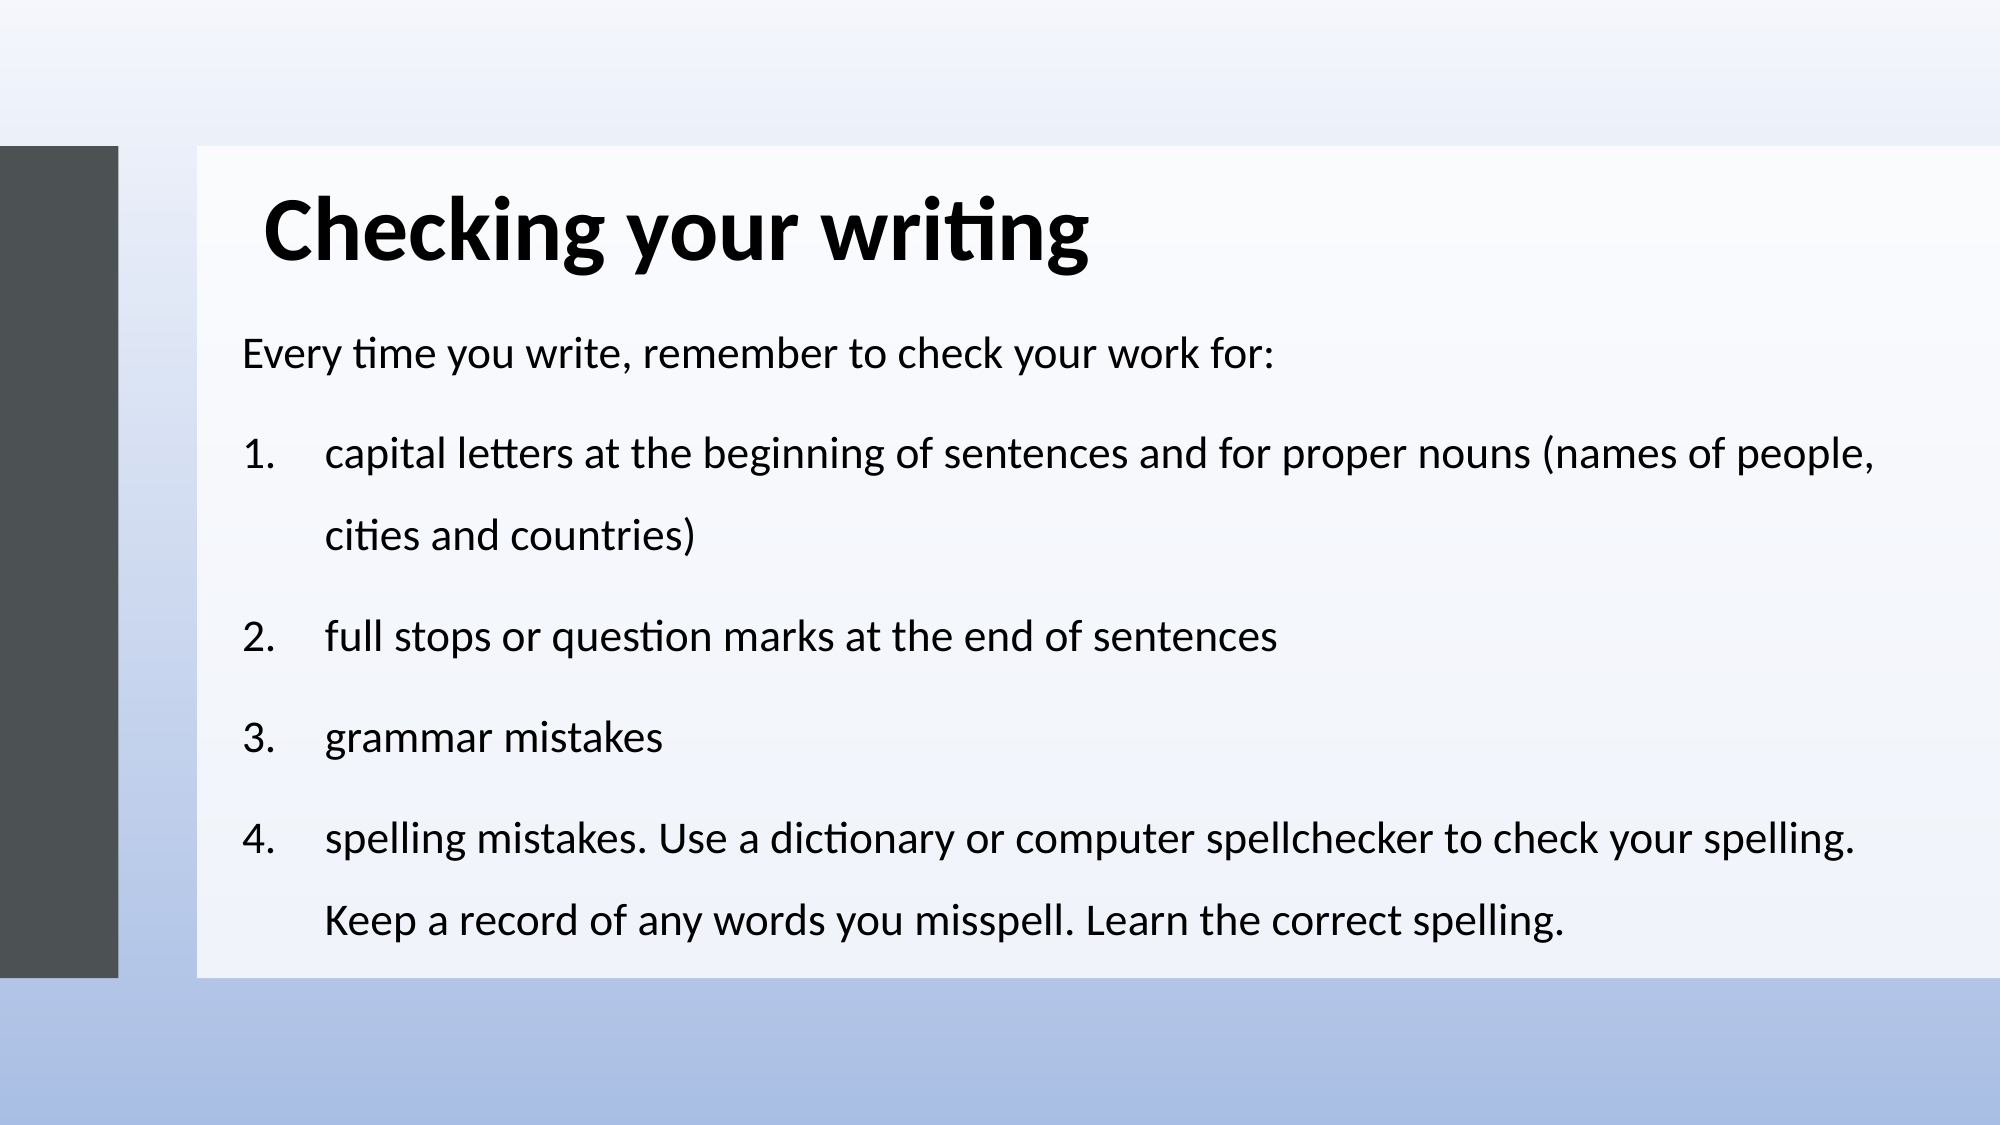

# Checking your writing
Every time you write, remember to check your work for:
capital letters at the beginning of sentences and for proper nouns (names of people, cities and countries)
full stops or question marks at the end of sentences
grammar mistakes
spelling mistakes. Use a dictionary or computer spellchecker to check your spelling. Keep a record of any words you misspell. Learn the correct spelling.